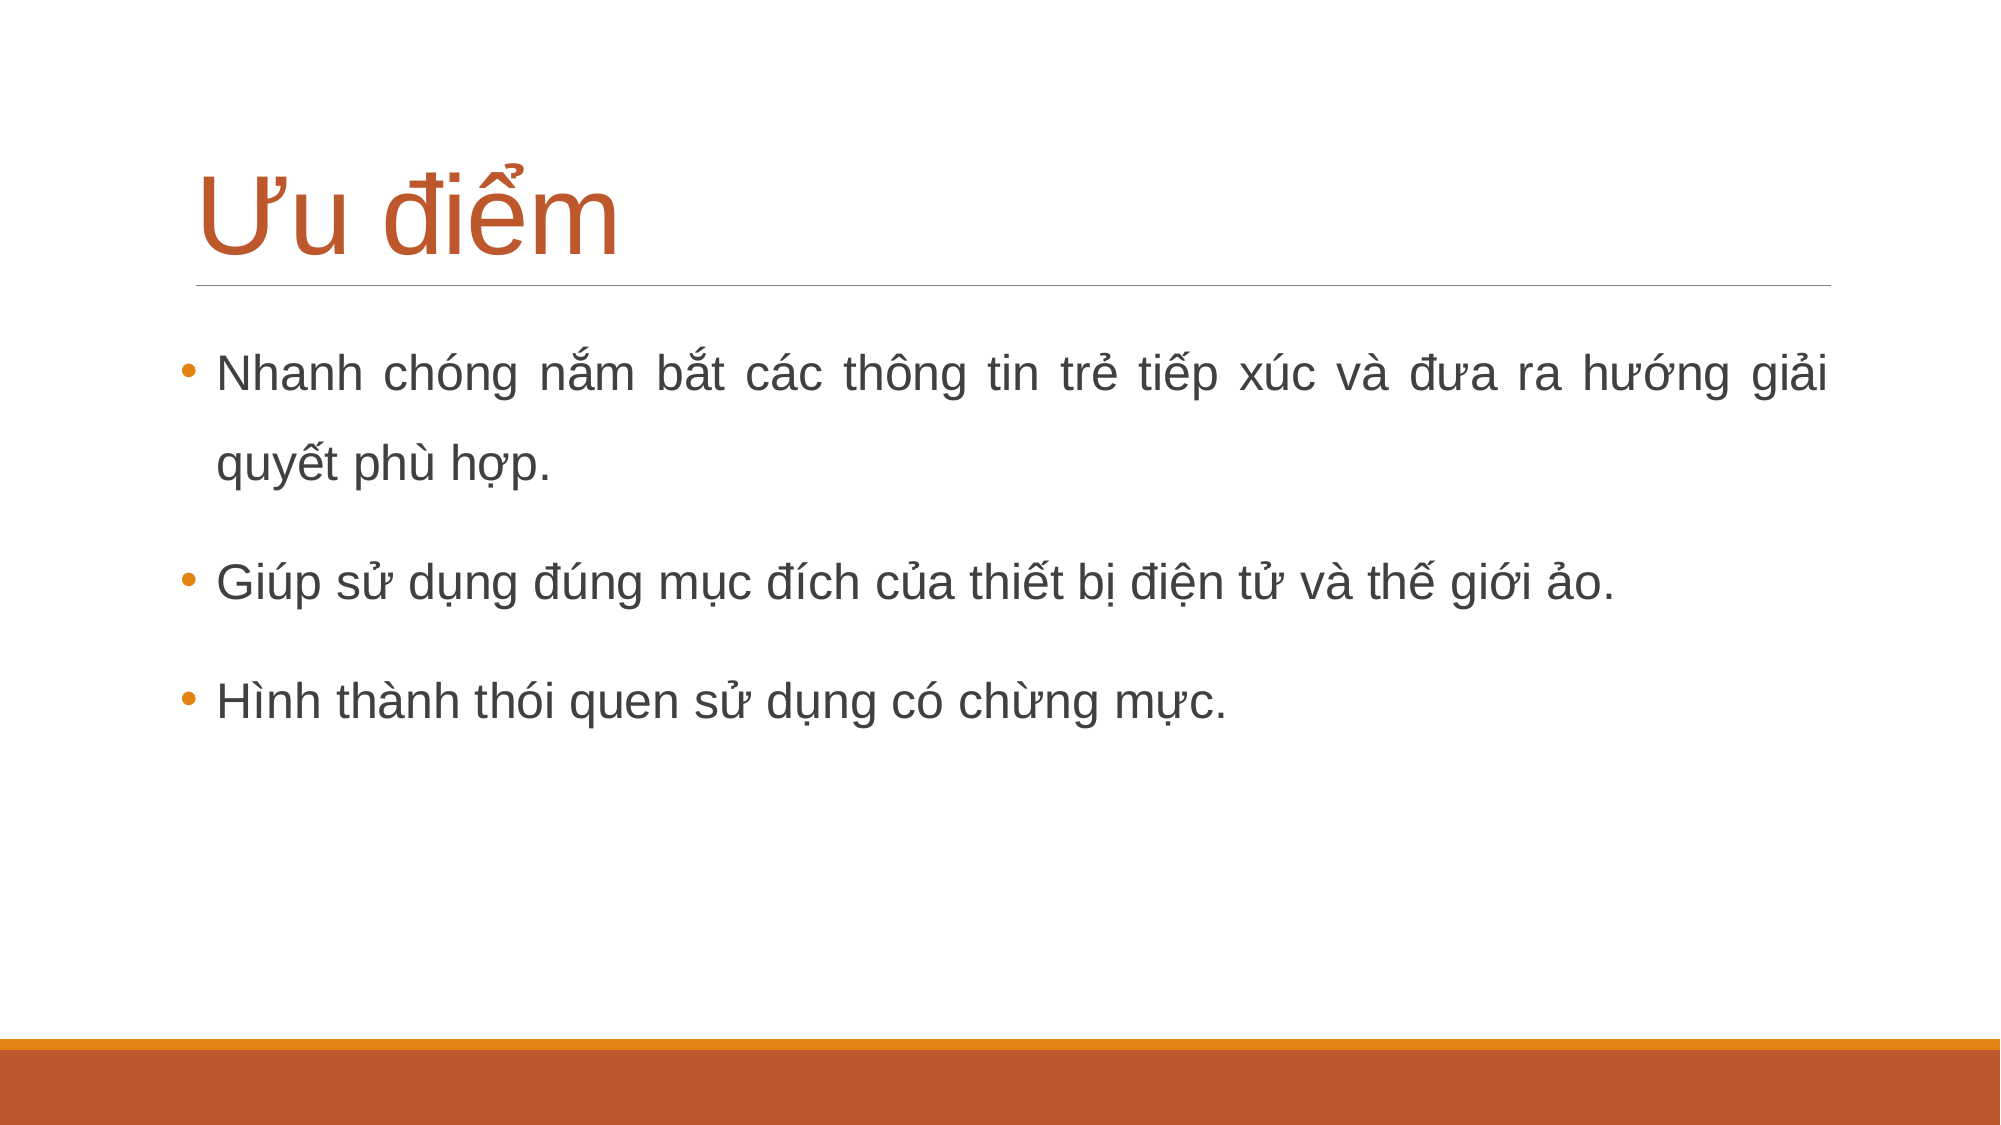

# Ưu điểm
Nhanh chóng nắm bắt các thông tin trẻ tiếp xúc và đưa ra hướng giải quyết phù hợp.
Giúp sử dụng đúng mục đích của thiết bị điện tử và thế giới ảo.
Hình thành thói quen sử dụng có chừng mực.

21